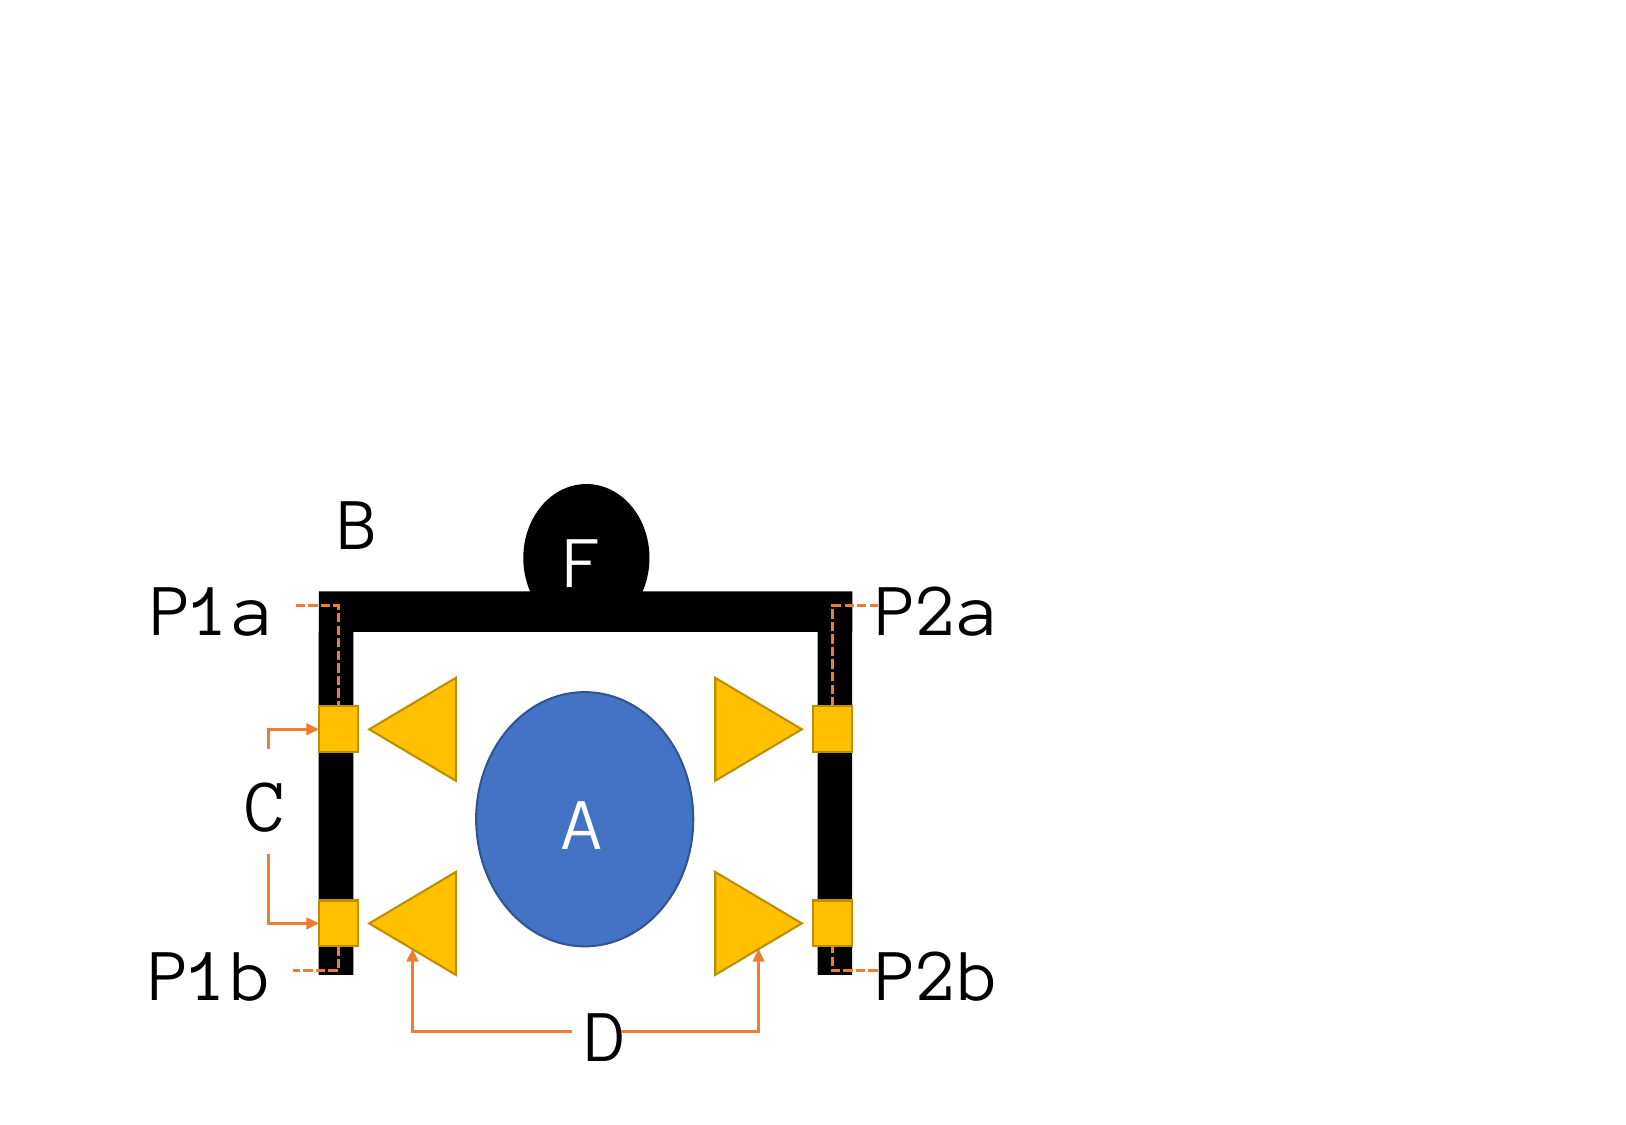

B
F
P1a
P2a

A
C

P1b
P2b
D